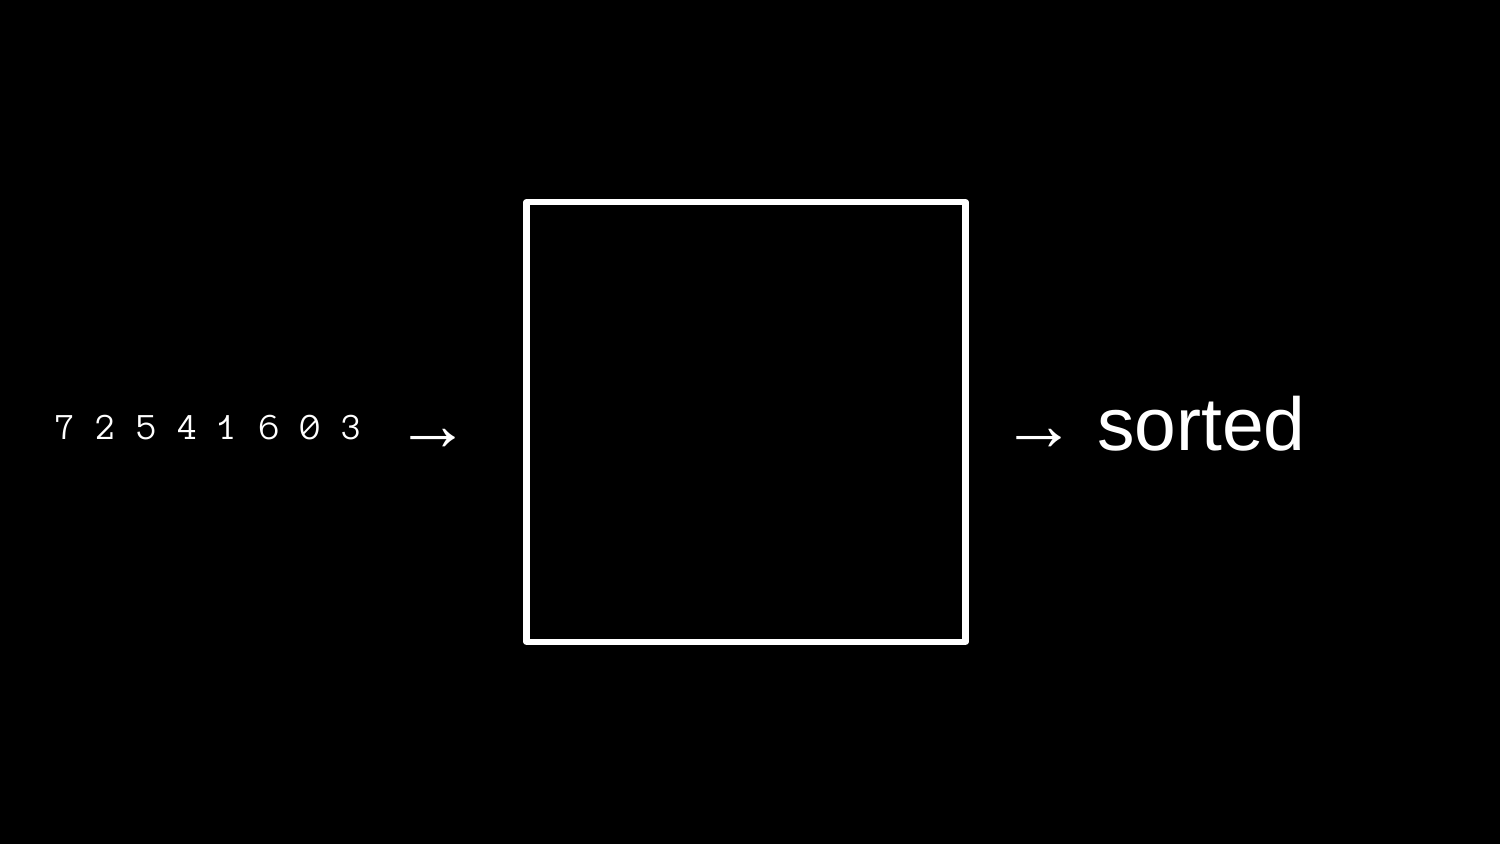

→
 → sorted
7 2 5 4 1 6 0 3